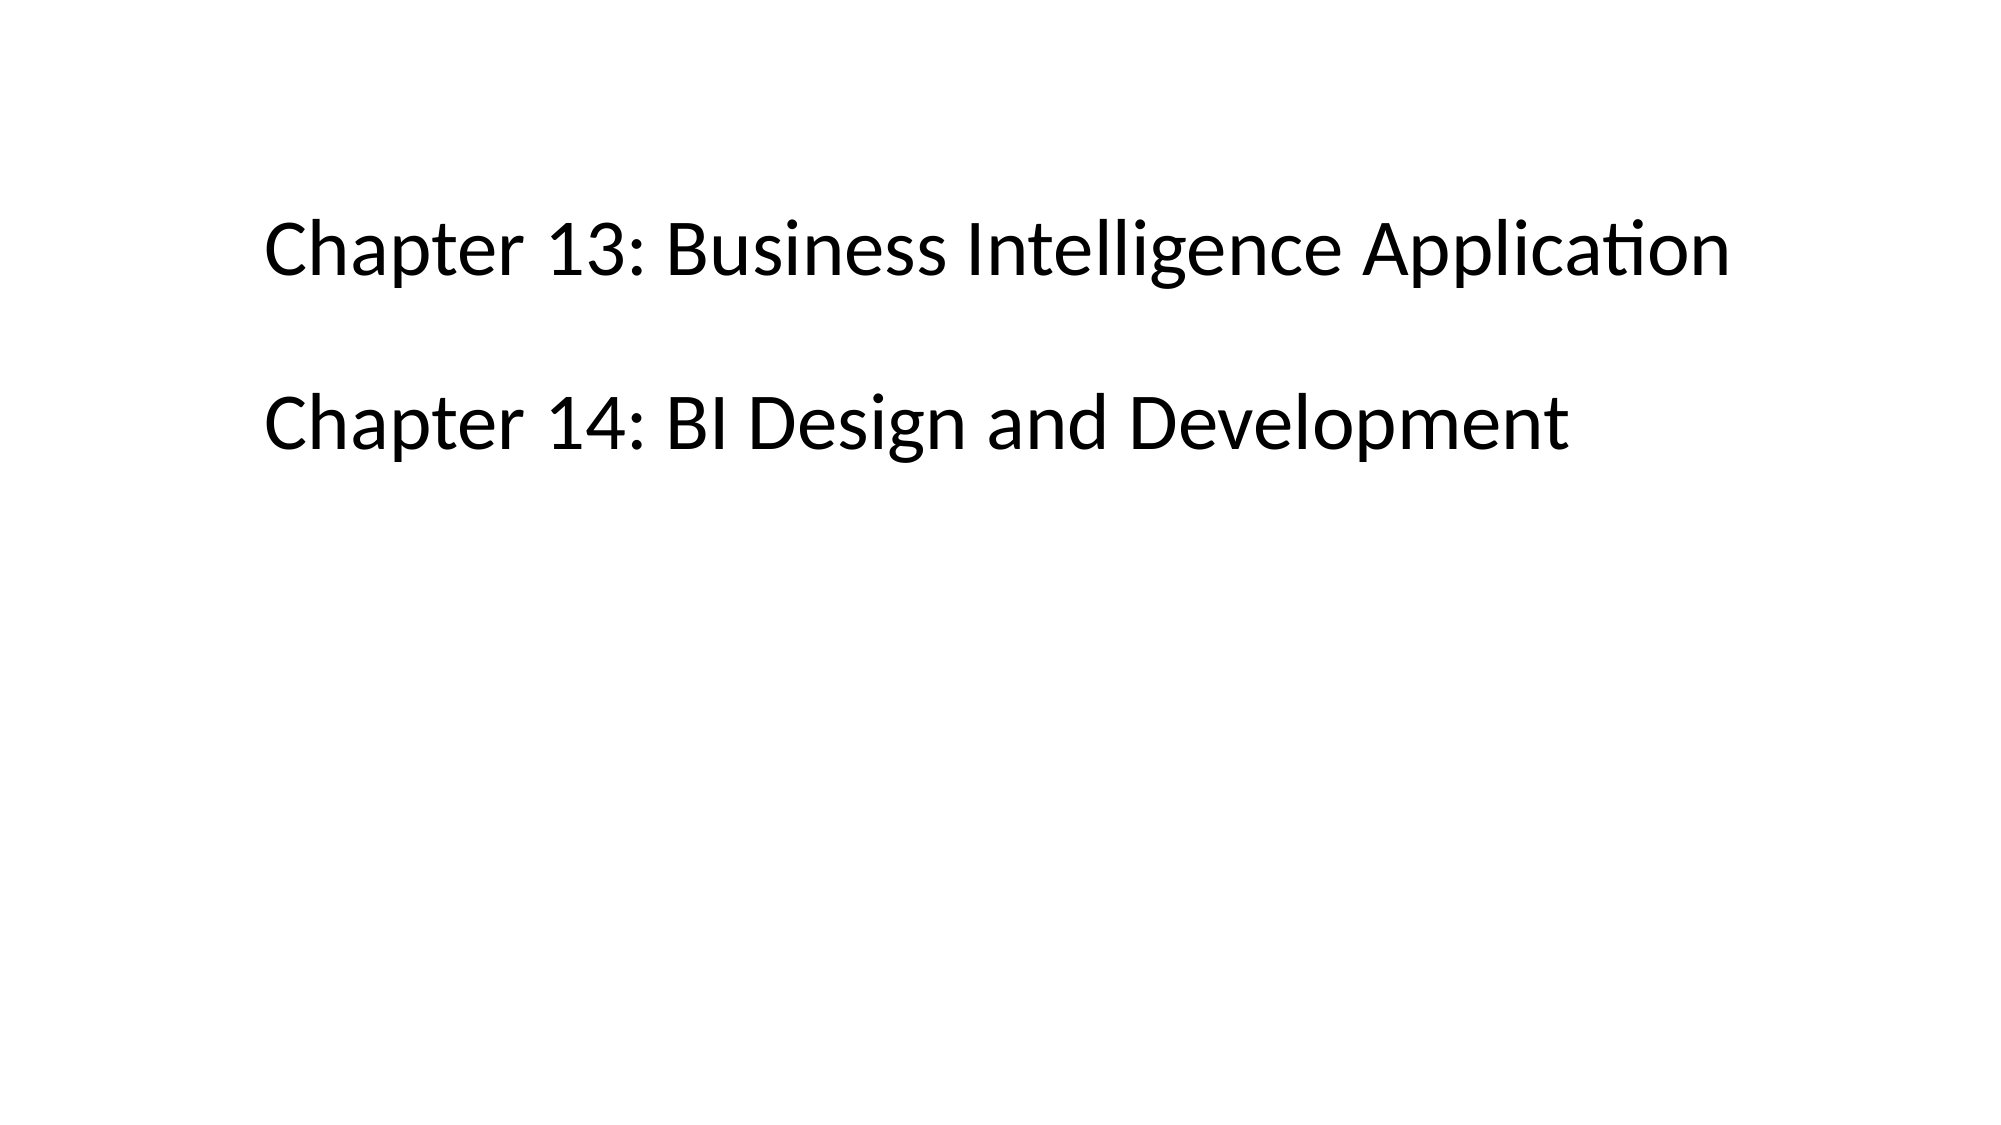

# Chapter 13: Business Intelligence Application Chapter 14: BI Design and Development